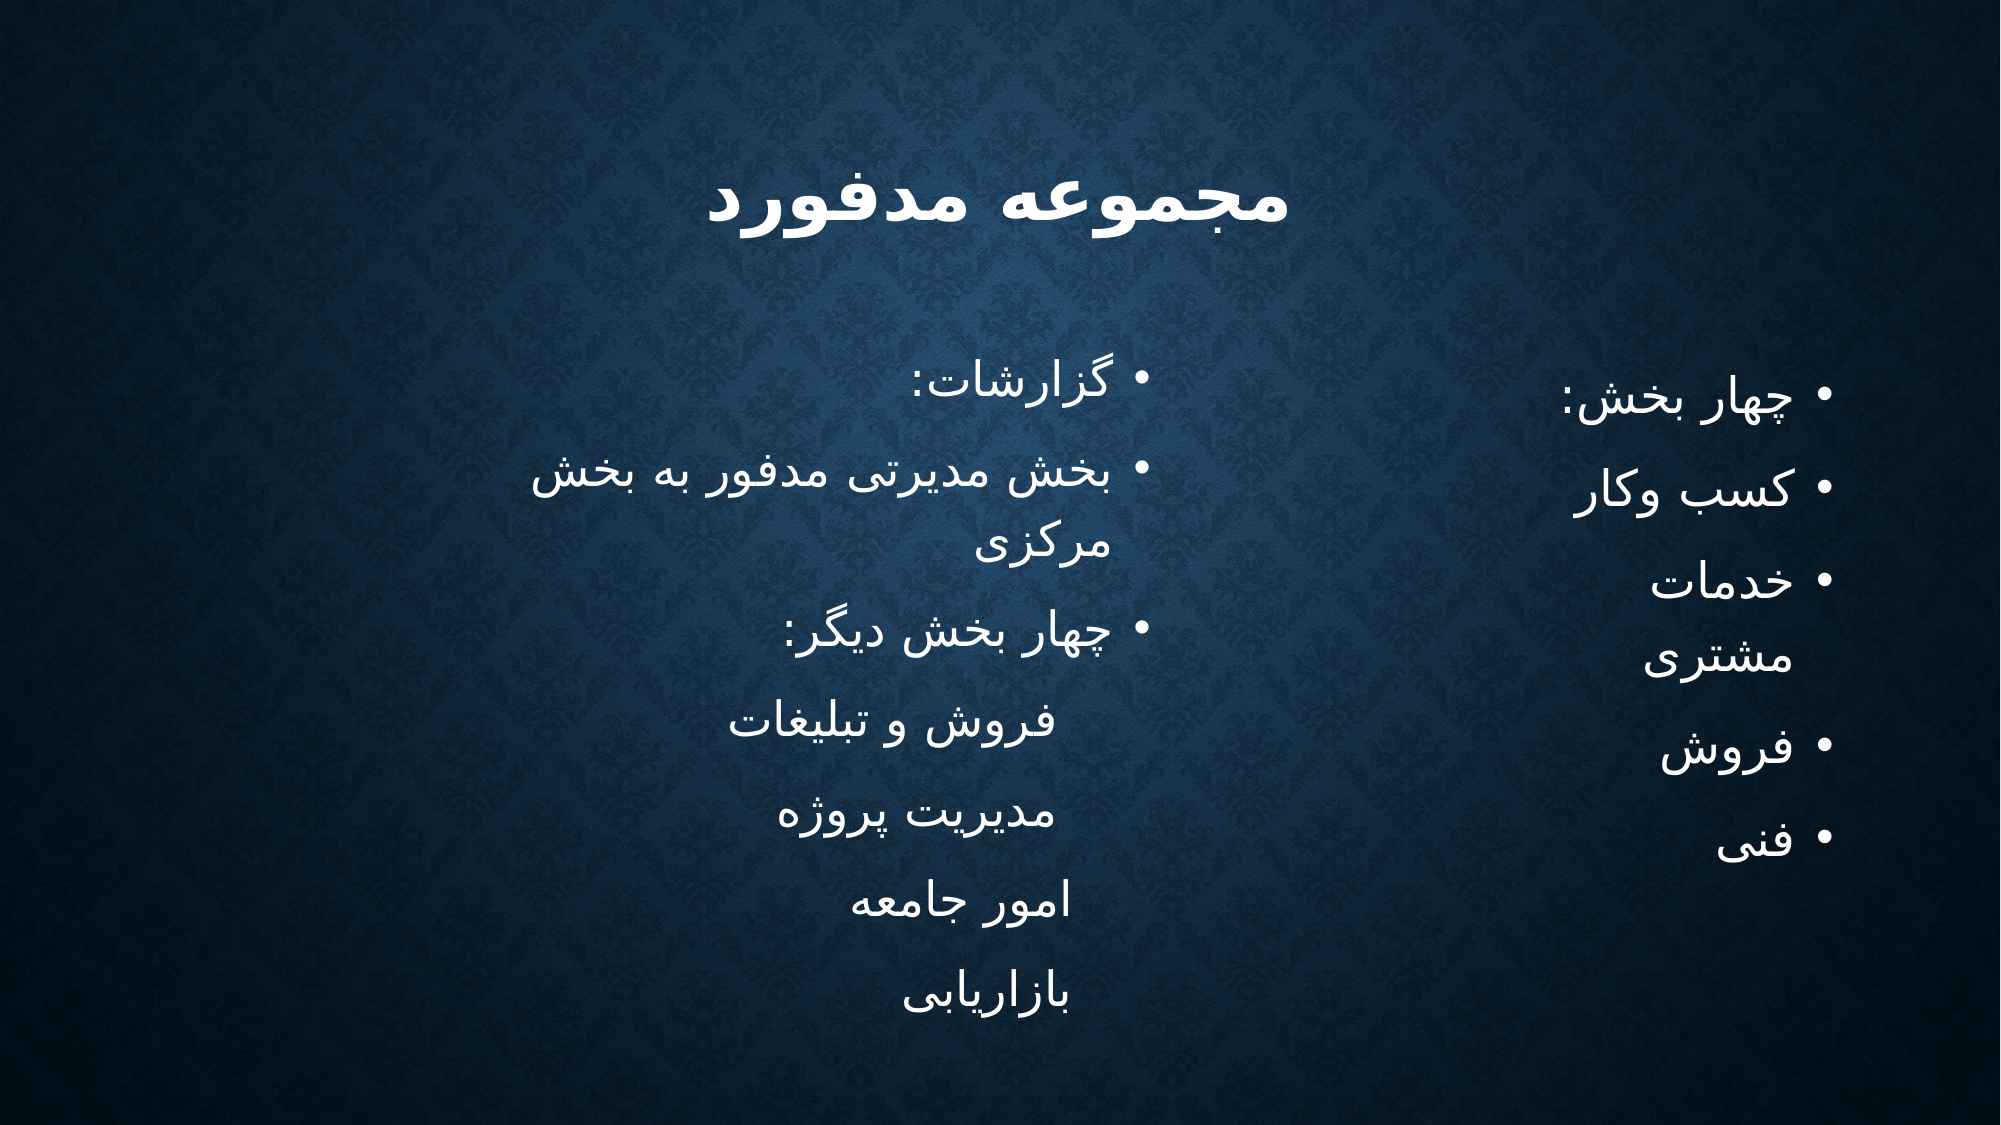

# مجموعه مدفورد
گزارشات:
بخش مدیرتی مدفور به بخش مرکزی
چهار بخش دیگر:
      فروش و تبلیغات
      مدیریت پروژه
     امور جامعه
     بازاریابی

چهار بخش:
کسب وکار
خدمات مشتری
فروش
فنی